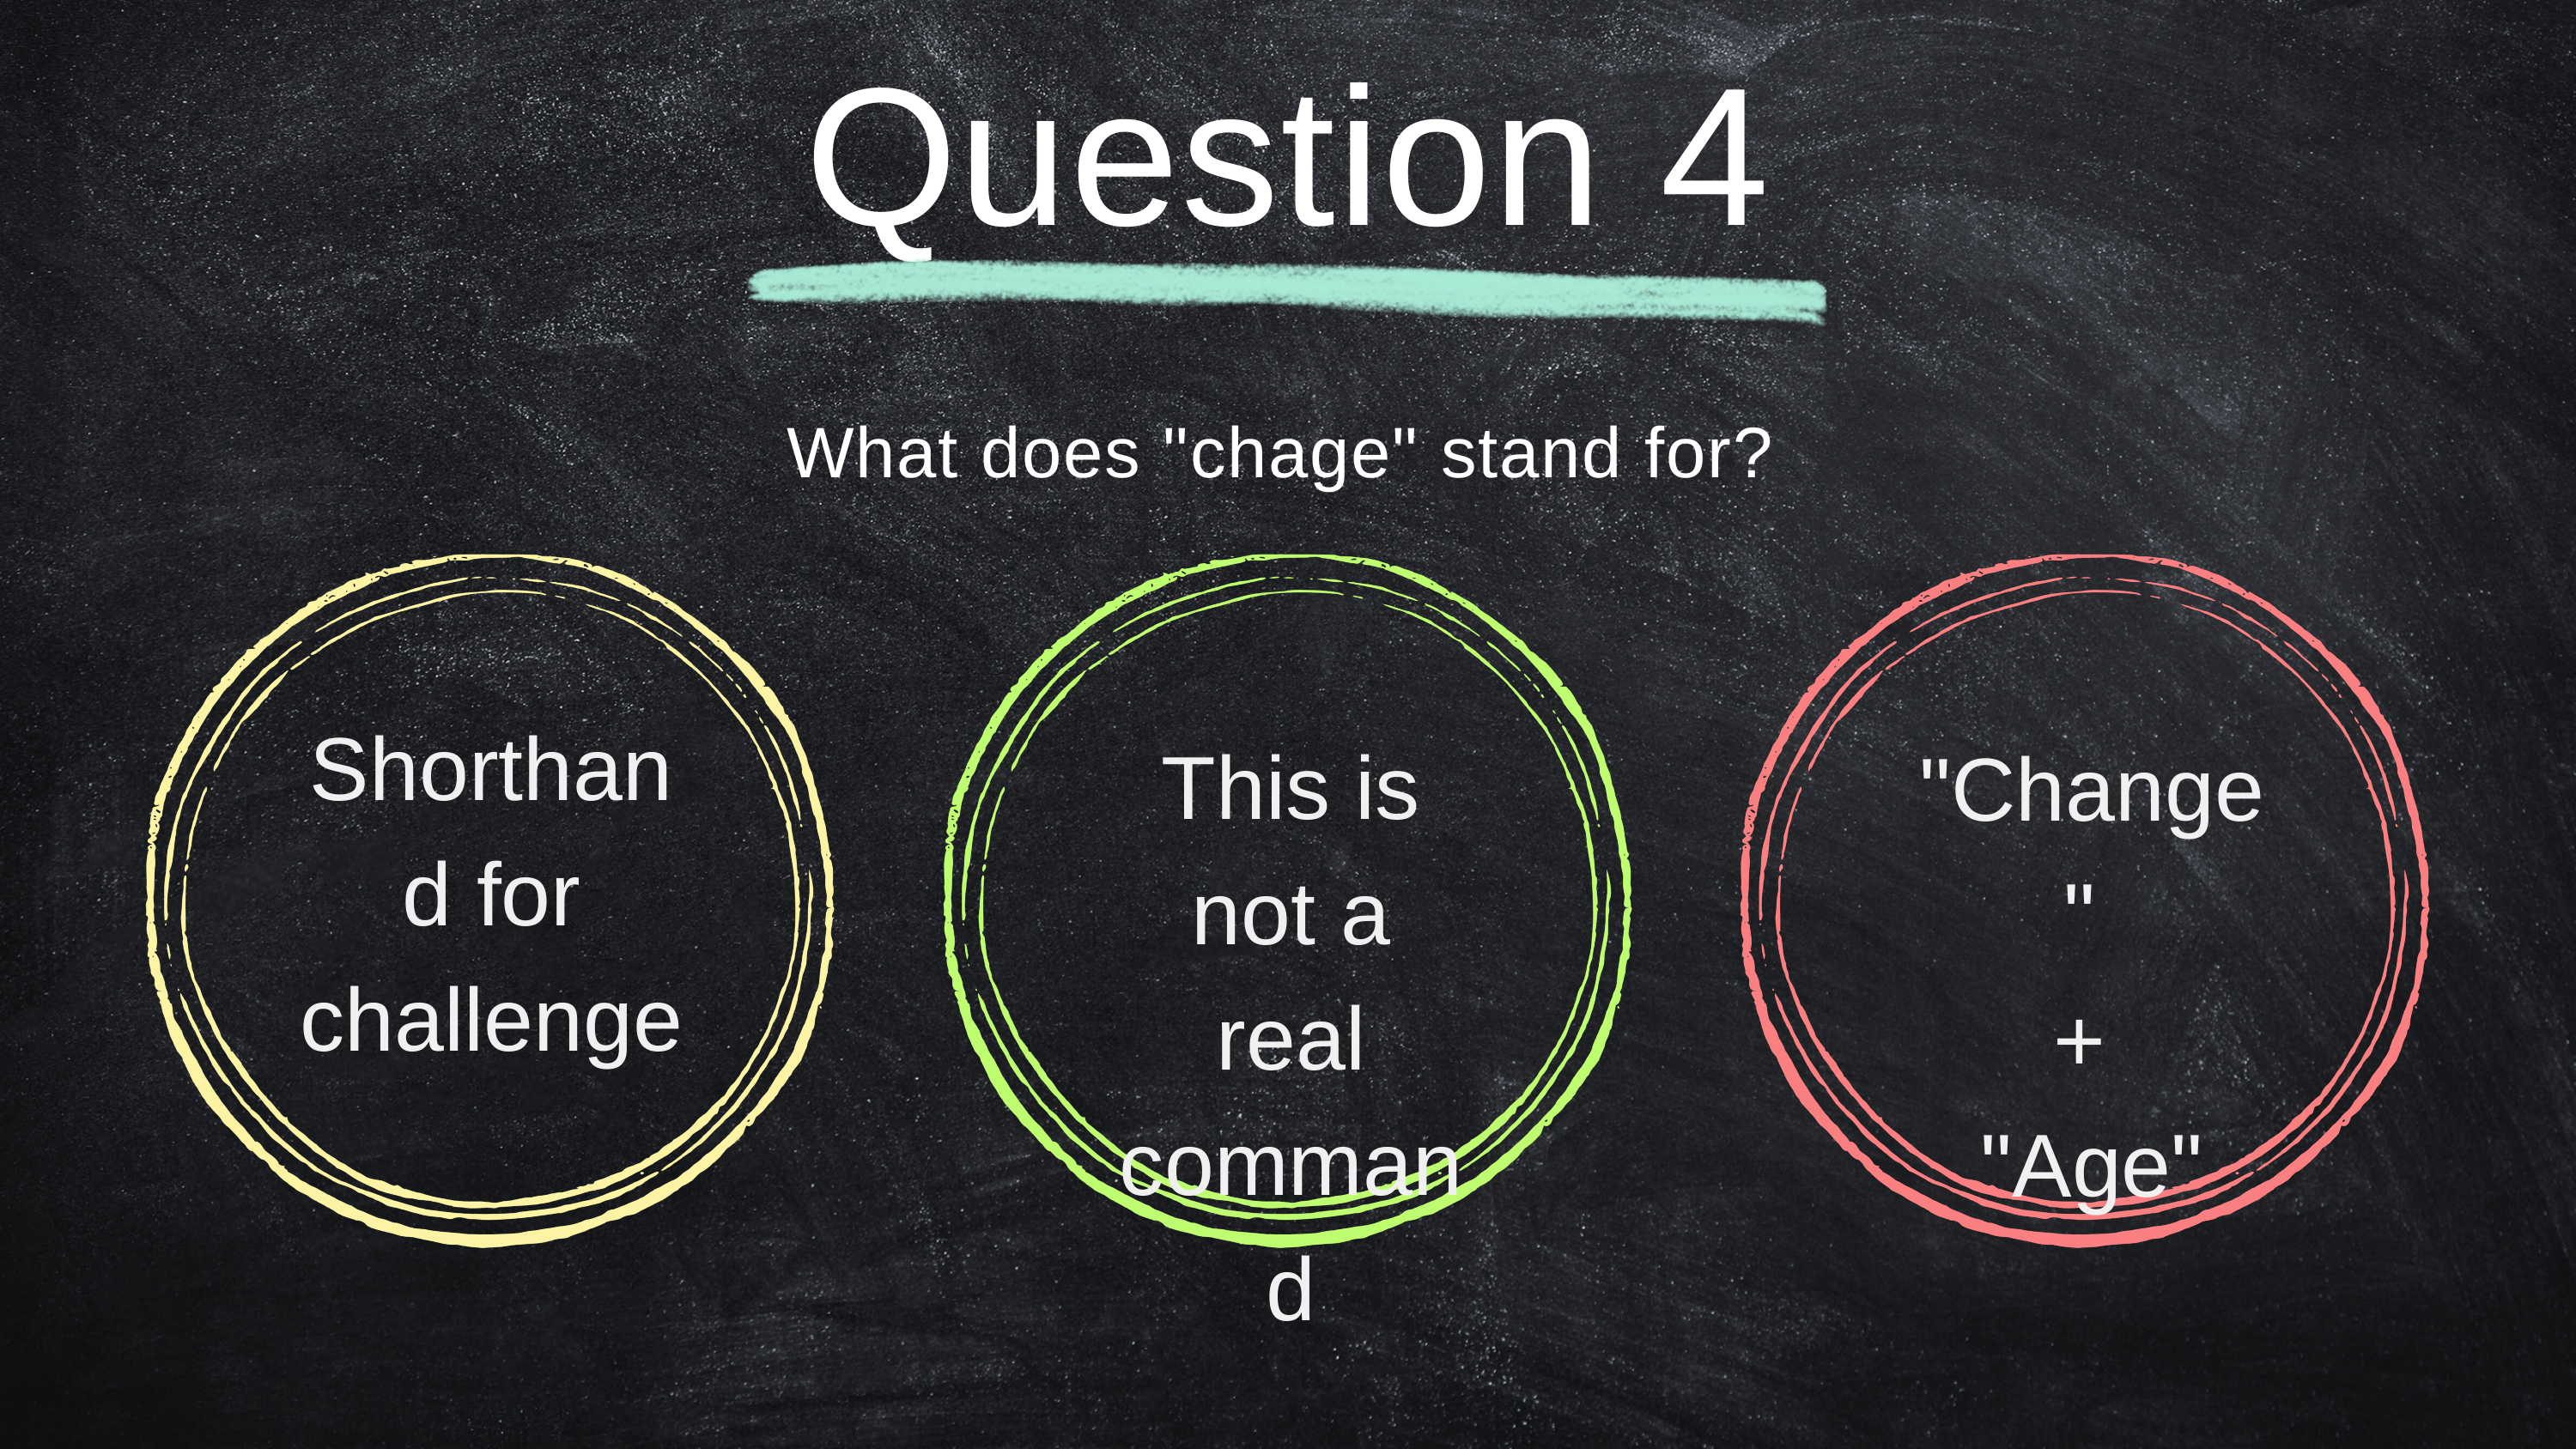

Question 4

What does "chage" stand for?

Shorthand for challenge
This is not a real command
"Change"
+
"Age"